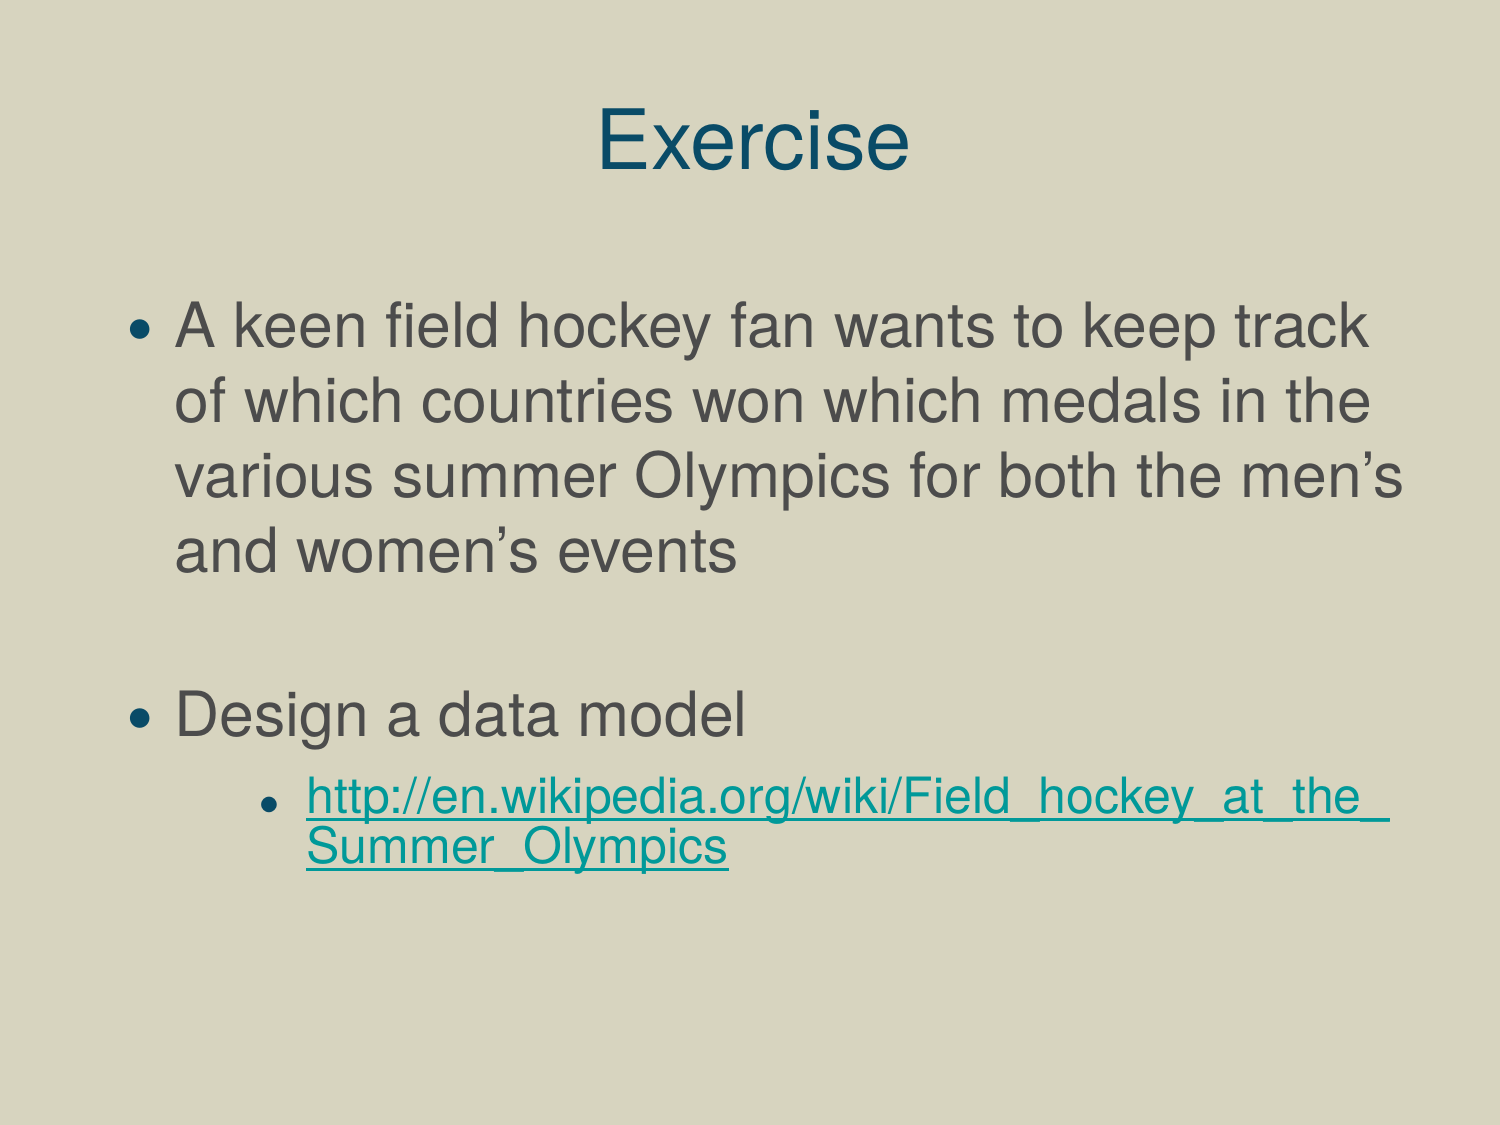

# Exercise
A keen field hockey fan wants to keep track of which countries won which medals in the various summer Olympics for both the men’s and women’s events

Design a data model
http://en.wikipedia.org/wiki/Field_hockey_at_the_Summer_Olympics